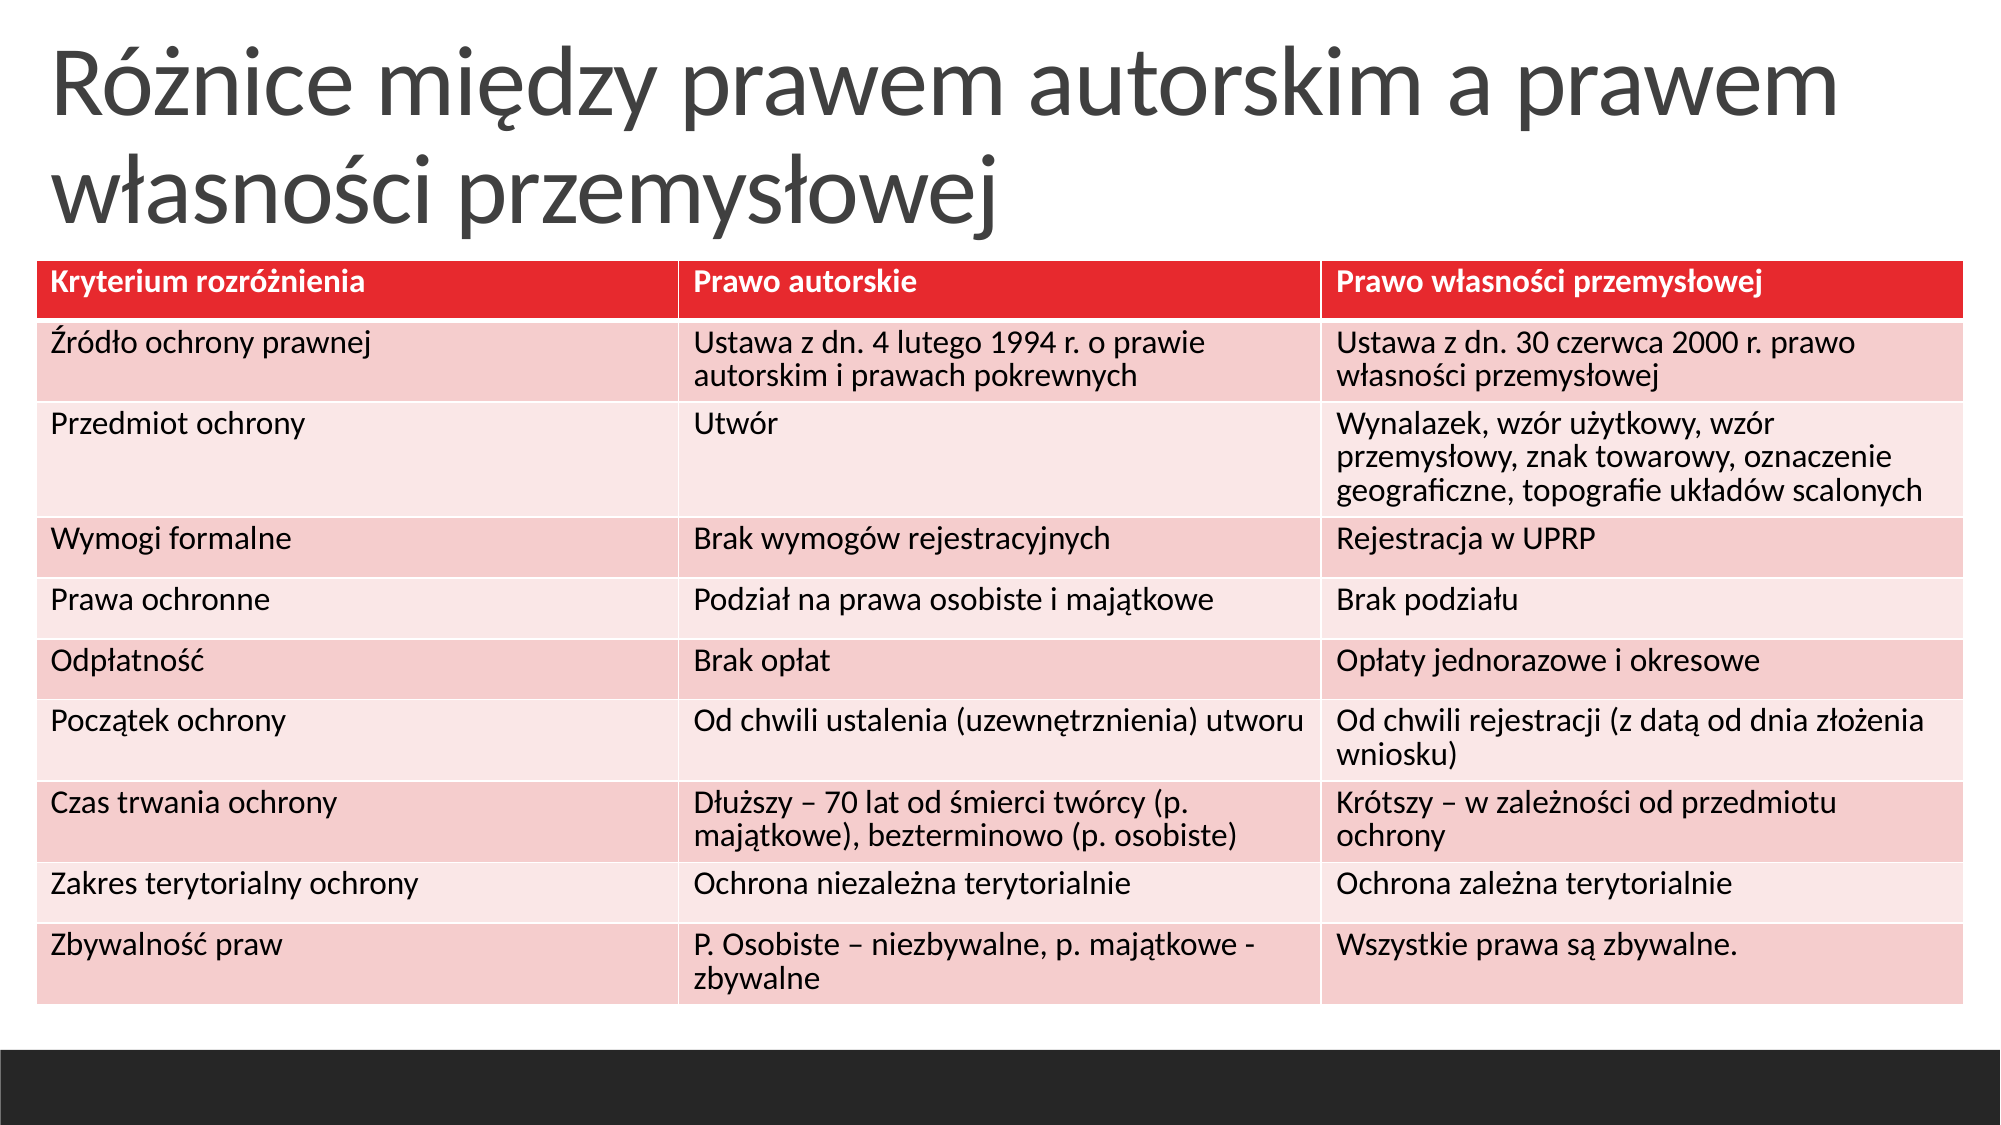

# Różnice między prawem autorskim a prawem własności przemysłowej
| Kryterium rozróżnienia | Prawo autorskie | Prawo własności przemysłowej |
| --- | --- | --- |
| Źródło ochrony prawnej | Ustawa z dn. 4 lutego 1994 r. o prawie autorskim i prawach pokrewnych | Ustawa z dn. 30 czerwca 2000 r. prawo własności przemysłowej |
| Przedmiot ochrony | Utwór | Wynalazek, wzór użytkowy, wzór przemysłowy, znak towarowy, oznaczenie geograficzne, topografie układów scalonych |
| Wymogi formalne | Brak wymogów rejestracyjnych | Rejestracja w UPRP |
| Prawa ochronne | Podział na prawa osobiste i majątkowe | Brak podziału |
| Odpłatność | Brak opłat | Opłaty jednorazowe i okresowe |
| Początek ochrony | Od chwili ustalenia (uzewnętrznienia) utworu | Od chwili rejestracji (z datą od dnia złożenia wniosku) |
| Czas trwania ochrony | Dłuższy – 70 lat od śmierci twórcy (p. majątkowe), bezterminowo (p. osobiste) | Krótszy – w zależności od przedmiotu ochrony |
| Zakres terytorialny ochrony | Ochrona niezależna terytorialnie | Ochrona zależna terytorialnie |
| Zbywalność praw | P. Osobiste – niezbywalne, p. majątkowe - zbywalne | Wszystkie prawa są zbywalne. |